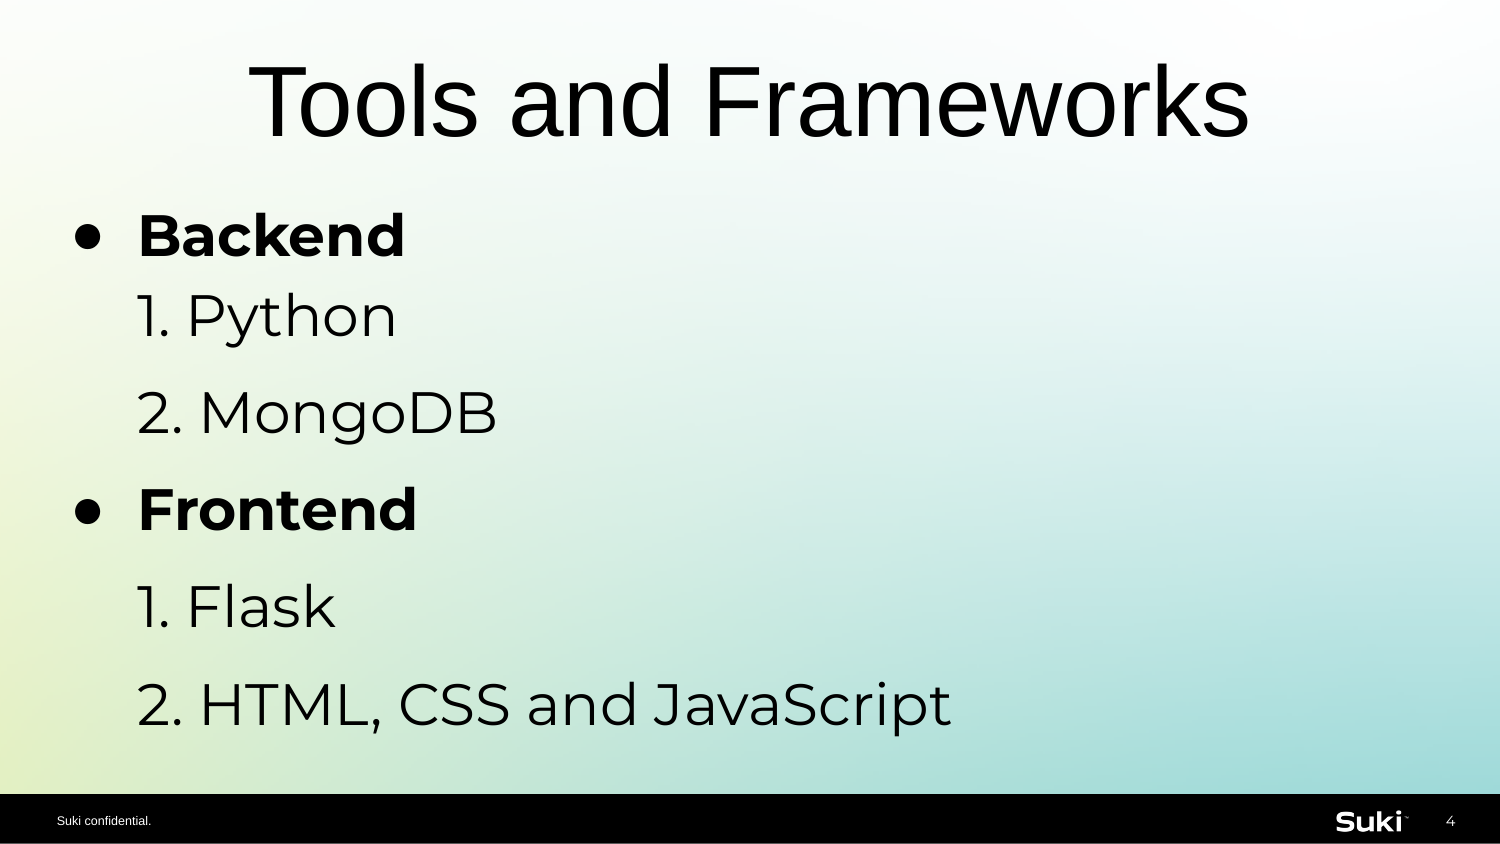

# Tools and Frameworks
Backend
1. Python
2. MongoDB
Frontend
1. Flask
2. HTML, CSS and JavaScript